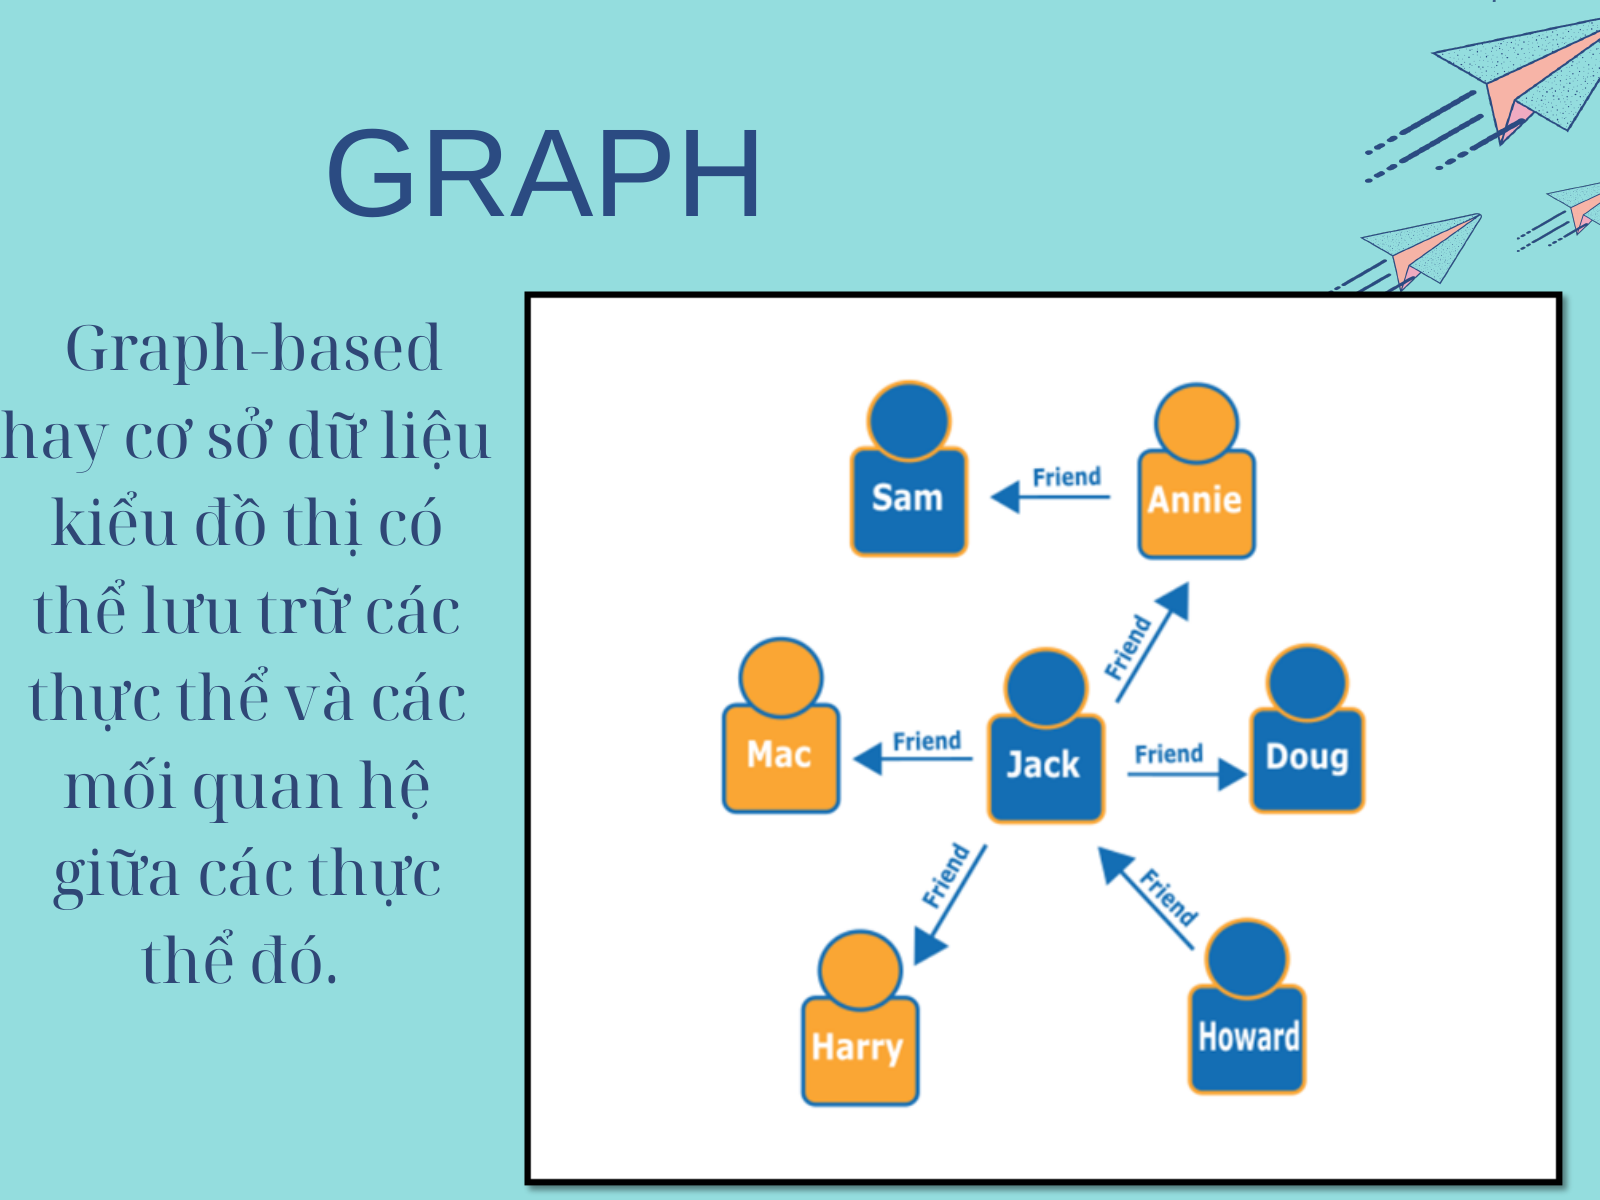

GRAPH

 Graph-based hay cơ sở dữ liệu kiểu đồ thị có thể lưu trữ các thực thể và các mối quan hệ giữa các thực thể đó.